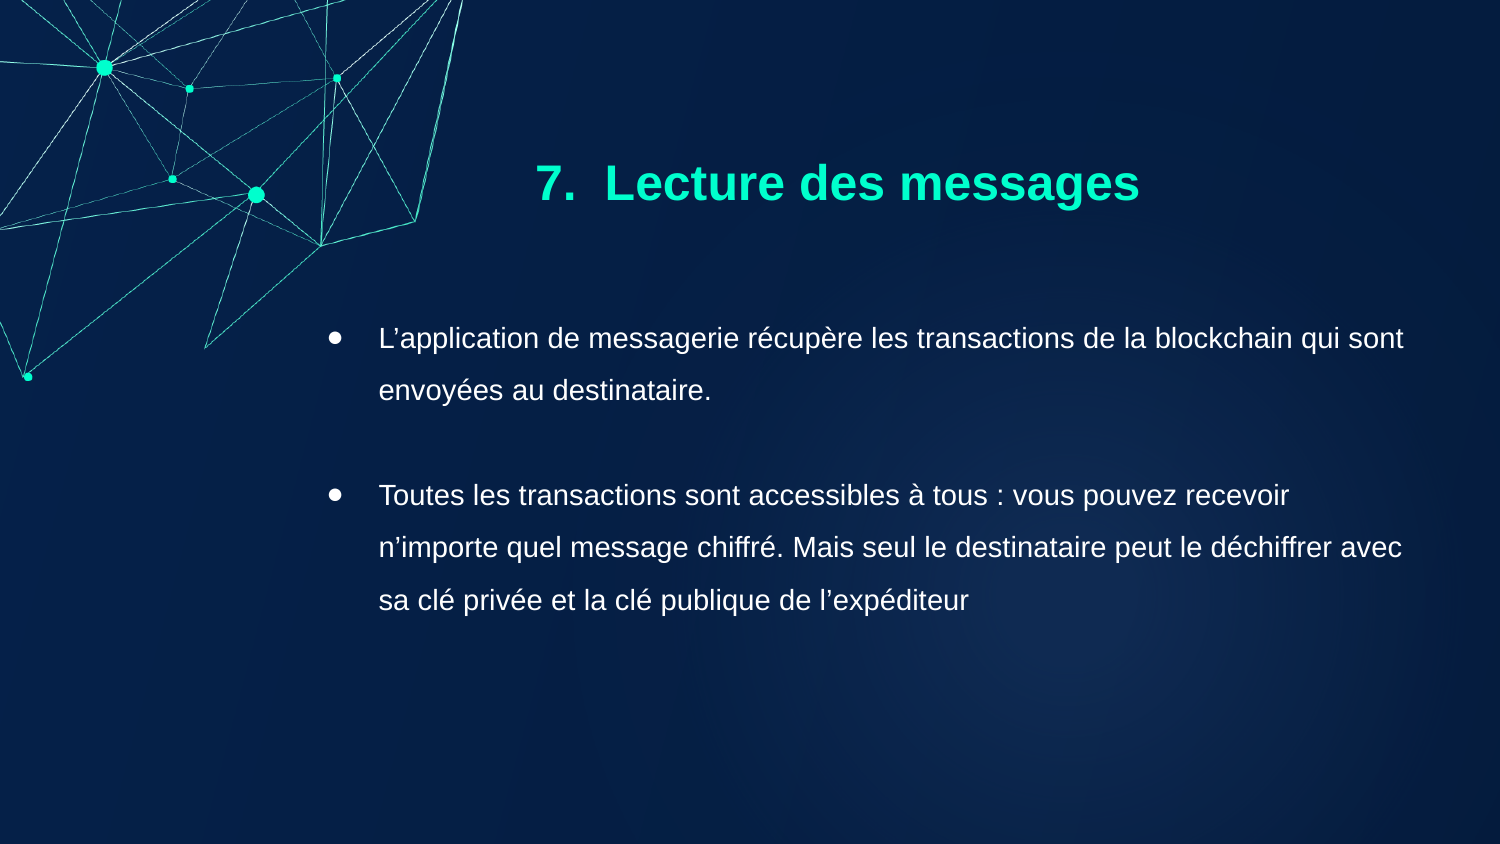

7.  Lecture des messages
L’application de messagerie récupère les transactions de la blockchain qui sont envoyées au destinataire.

Toutes les transactions sont accessibles à tous : vous pouvez recevoir n’importe quel message chiffré. Mais seul le destinataire peut le déchiffrer avec sa clé privée et la clé publique de l’expéditeur